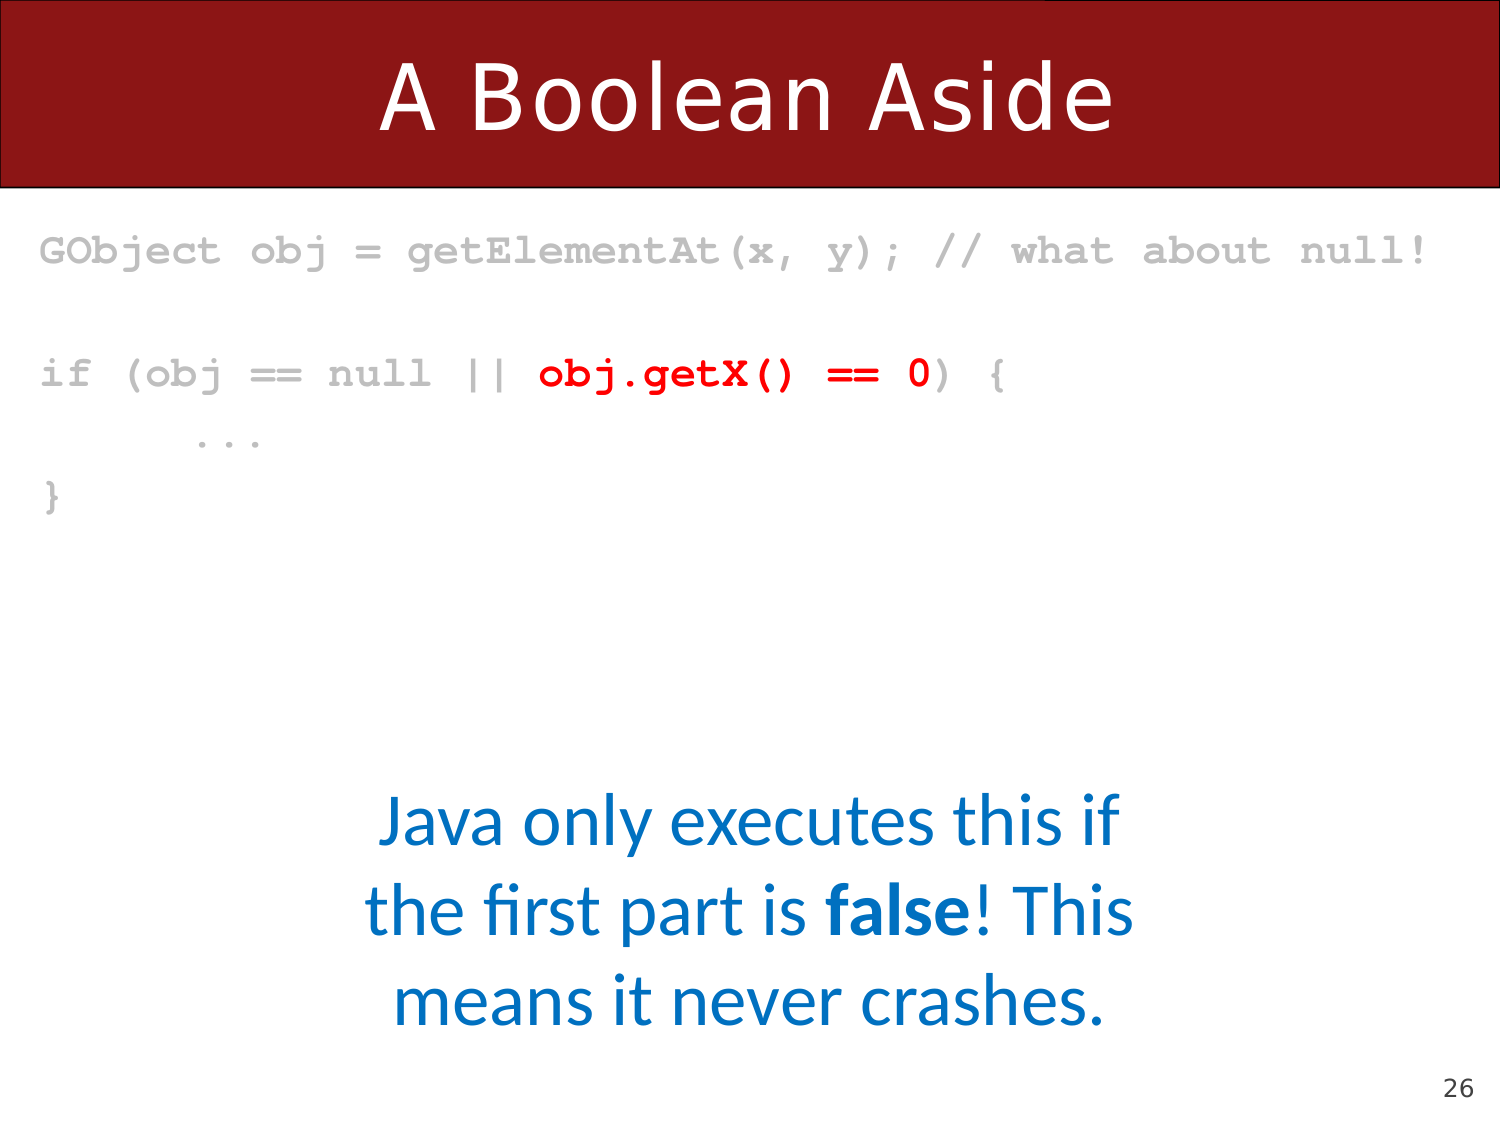

# A Boolean Aside
GObject obj = getElementAt(x, y); // what about null!

if (obj == null || obj.getX() == 0) {
	...
}
Java only executes this if the first part is false! This means it never crashes.